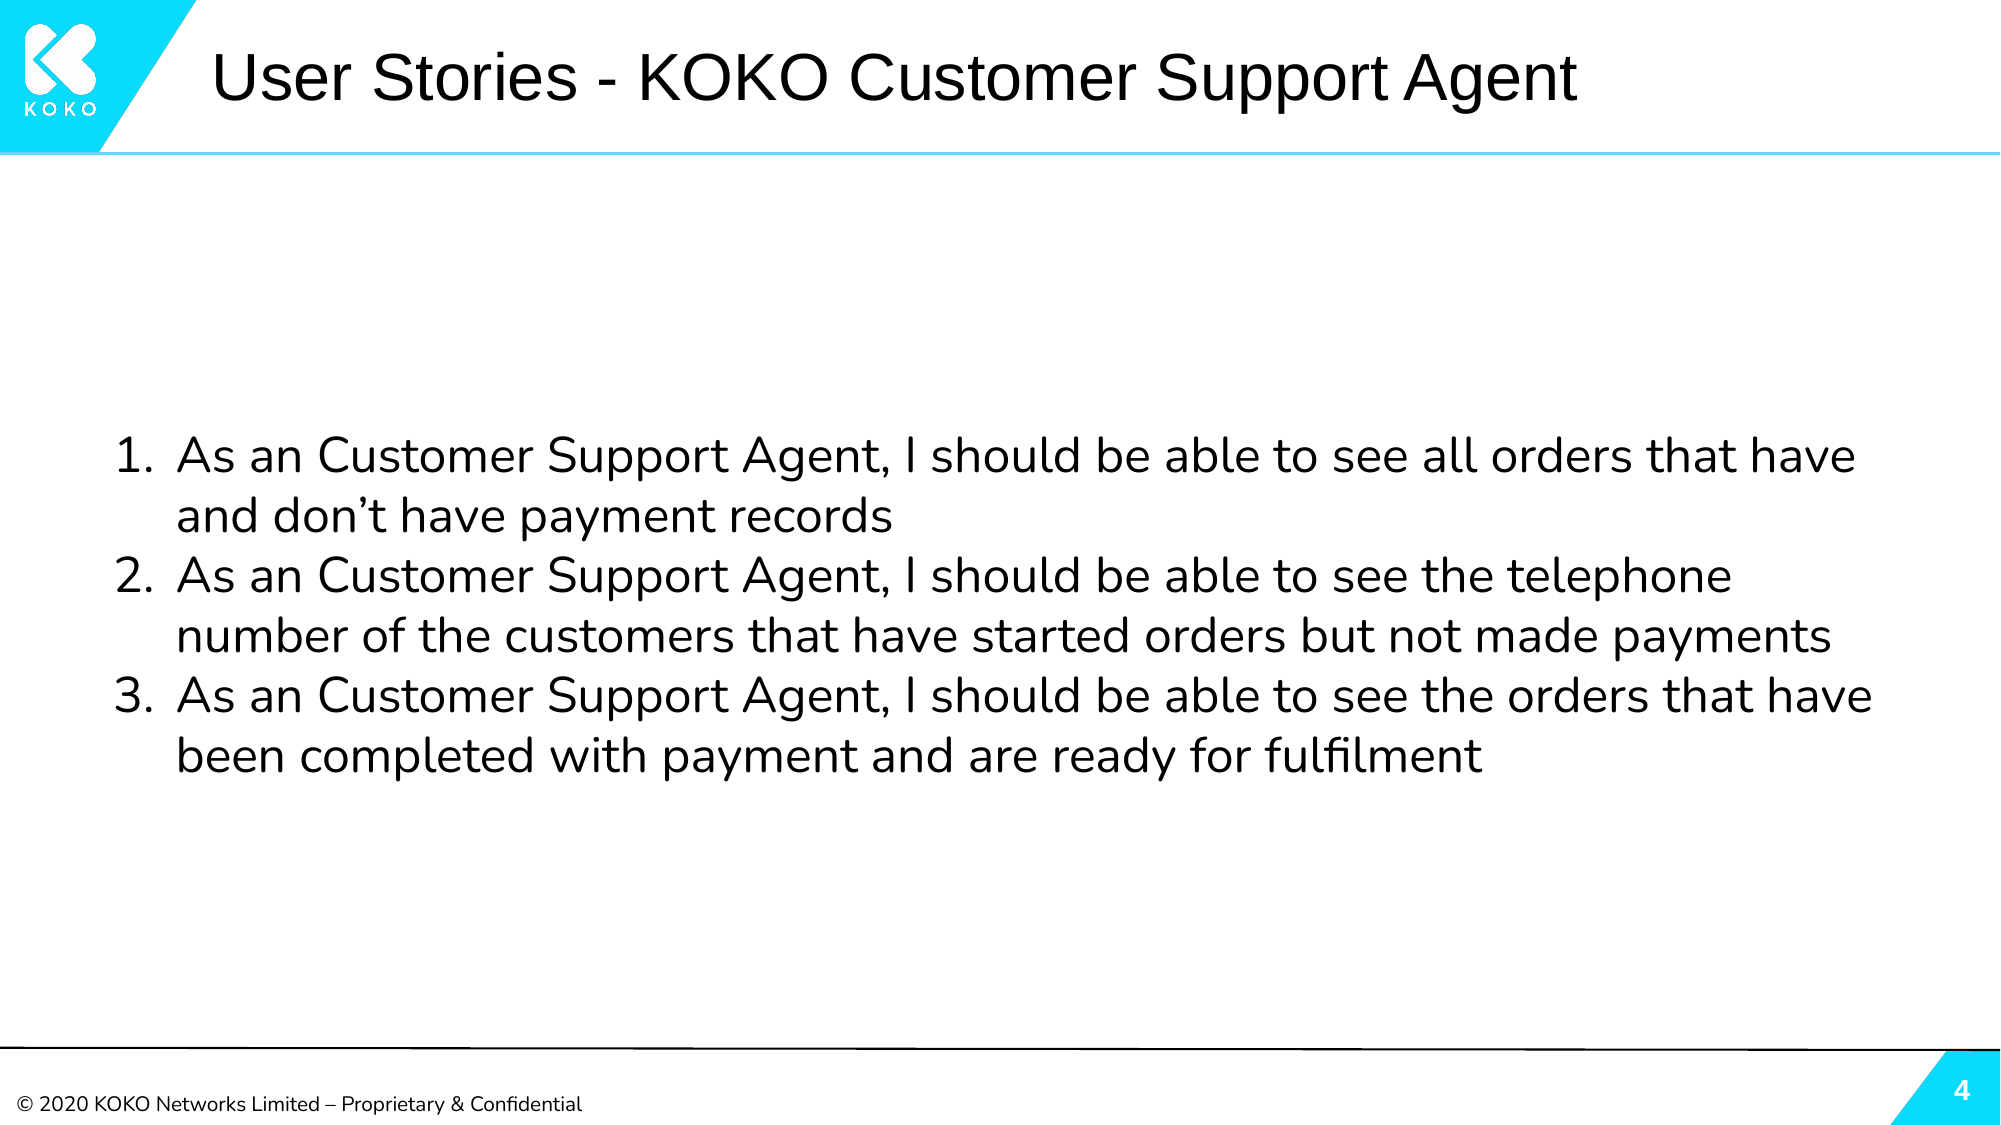

# User Stories - KOKO Customer Support Agent
As an Customer Support Agent, I should be able to see all orders that have and don’t have payment records
As an Customer Support Agent, I should be able to see the telephone number of the customers that have started orders but not made payments
As an Customer Support Agent, I should be able to see the orders that have been completed with payment and are ready for fulfilment
4